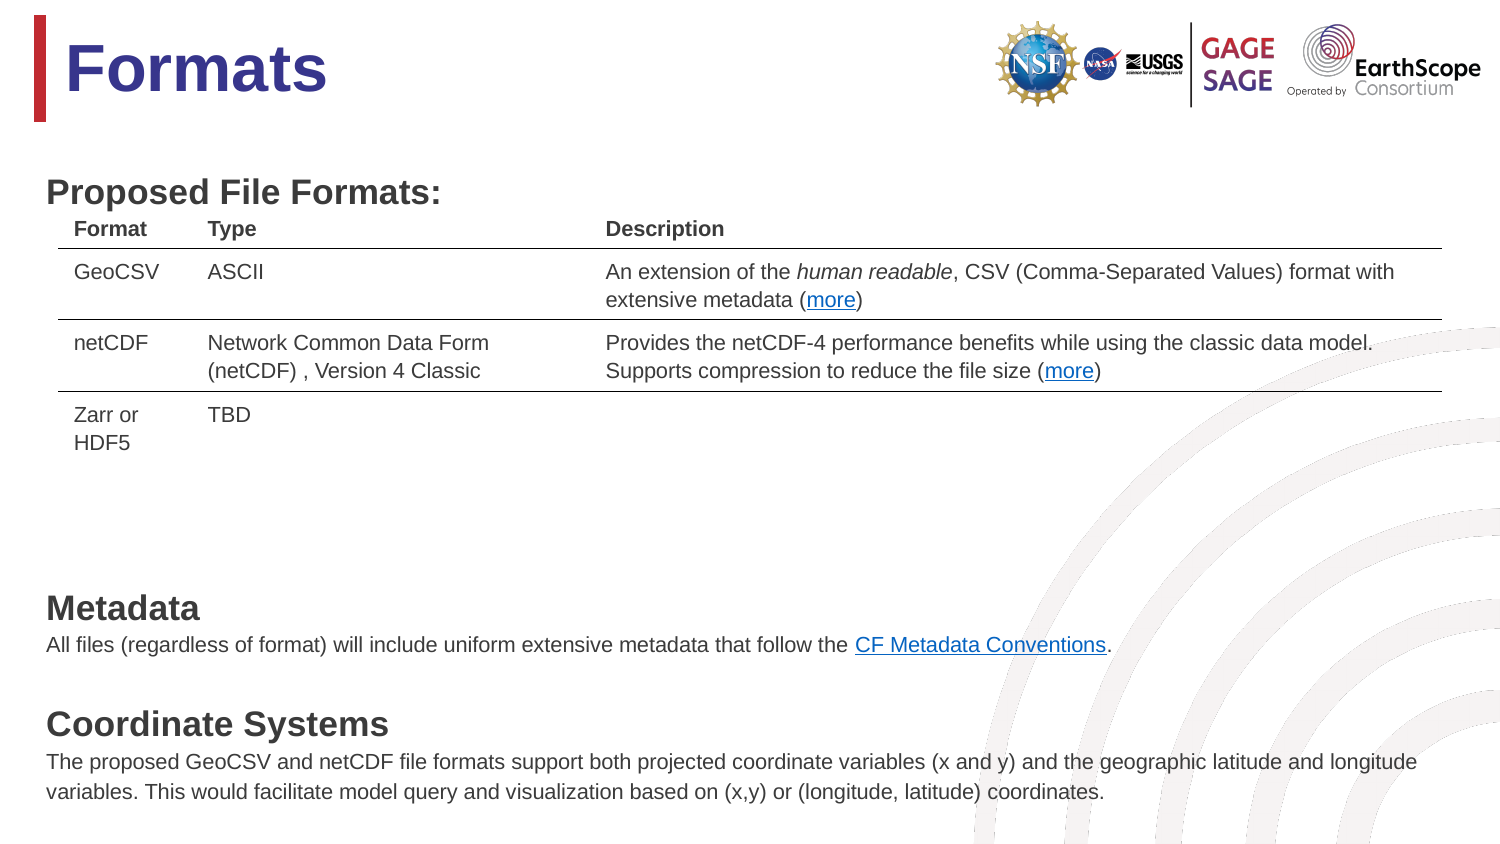

# Formats
Proposed File Formats:

| Format | Type | Description |
| --- | --- | --- |
| GeoCSV | ASCII | An extension of the human readable, CSV (Comma-Separated Values) format with extensive metadata (more) |
| netCDF | Network Common Data Form (netCDF) , Version 4 Classic | Provides the netCDF-4 performance benefits while using the classic data model. Supports compression to reduce the file size (more) |
| Zarr or HDF5 | TBD |  |
Metadata
All files (regardless of format) will include uniform extensive metadata that follow the CF Metadata Conventions.
Coordinate Systems
The proposed GeoCSV and netCDF file formats support both projected coordinate variables (x and y) and the geographic latitude and longitude variables. This would facilitate model query and visualization based on (x,y) or (longitude, latitude) coordinates.